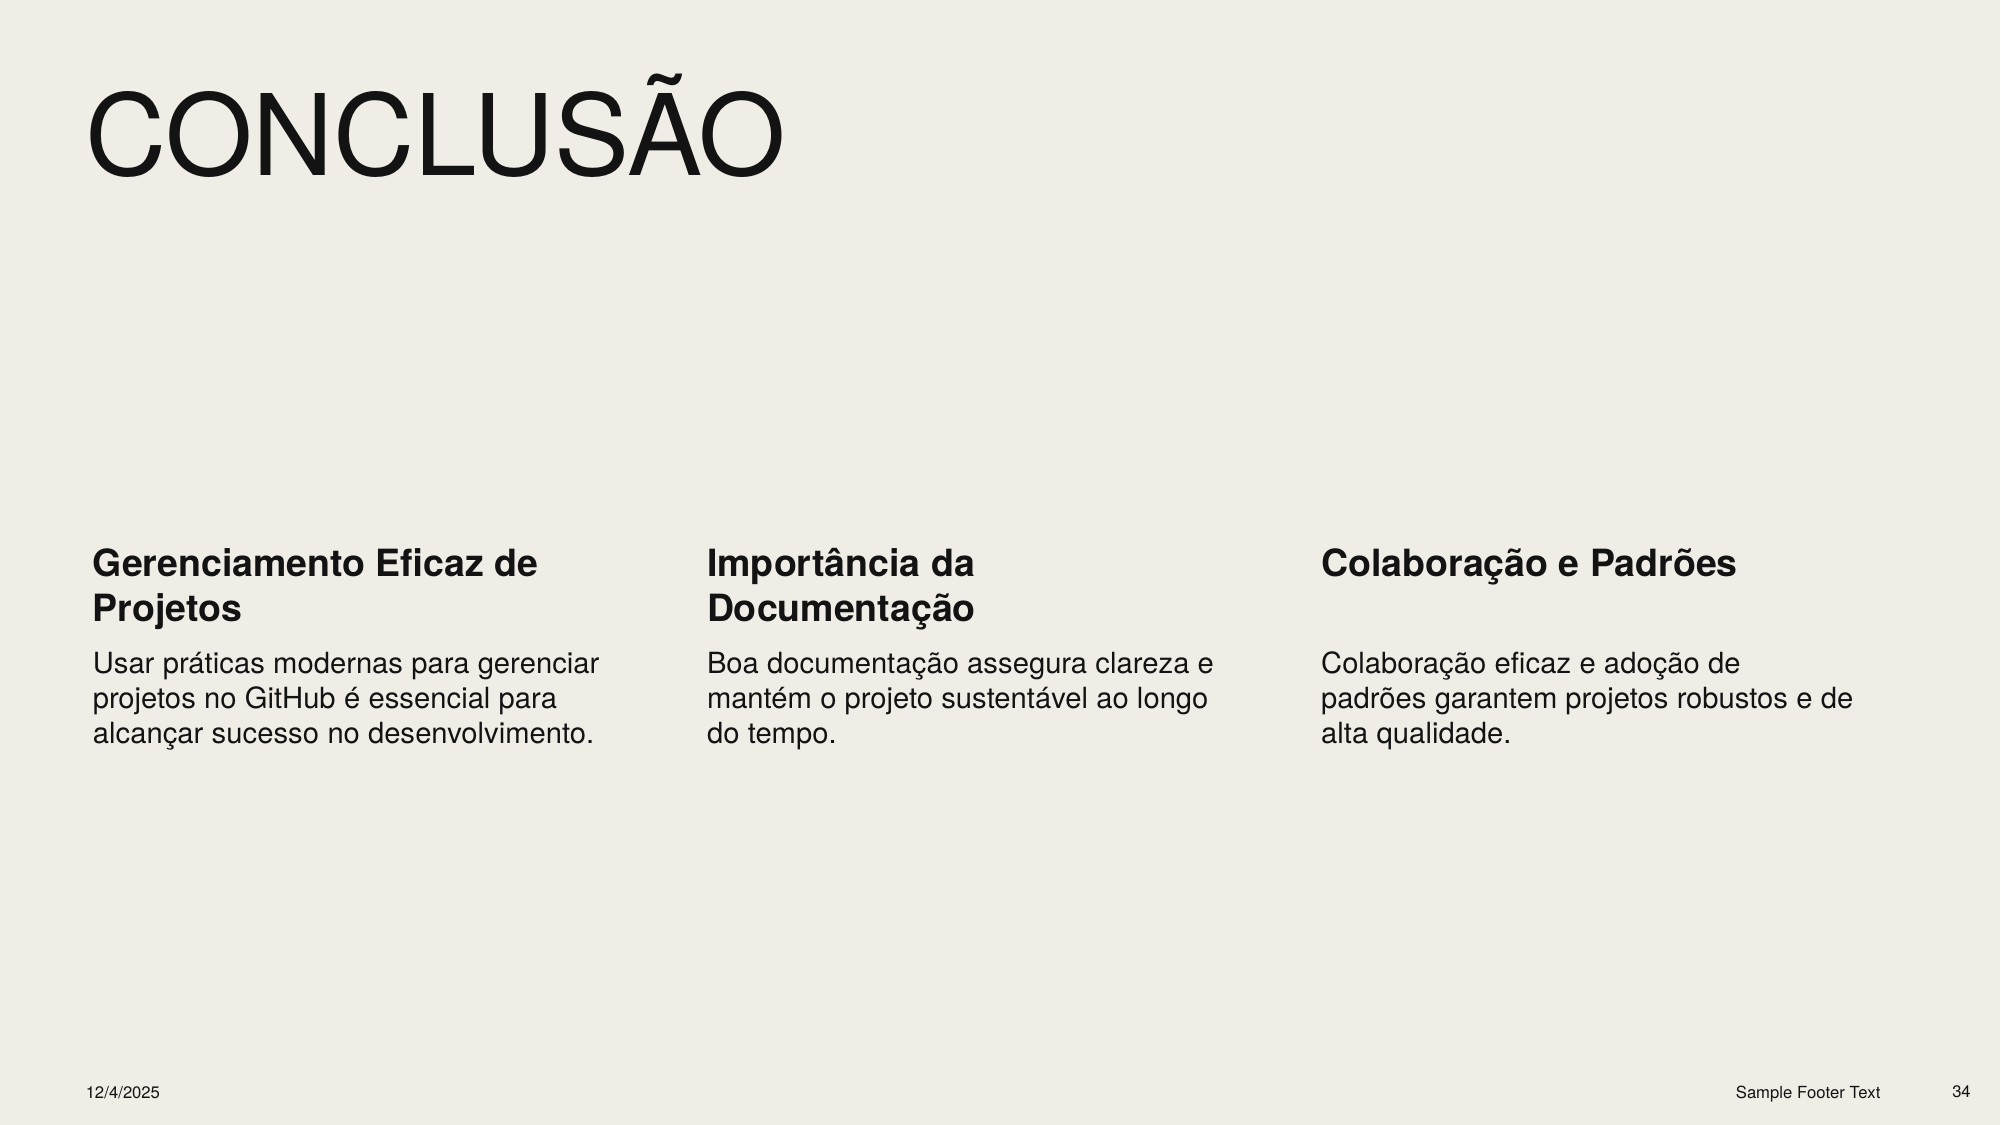

# Conclusão
Gerenciamento Eficaz de Projetos
Usar práticas modernas para gerenciar projetos no GitHub é essencial para alcançar sucesso no desenvolvimento.
Importância da Documentação
Boa documentação assegura clareza e mantém o projeto sustentável ao longo do tempo.
Colaboração e Padrões
Colaboração eficaz e adoção de padrões garantem projetos robustos e de alta qualidade.
12/4/2025
Sample Footer Text
34